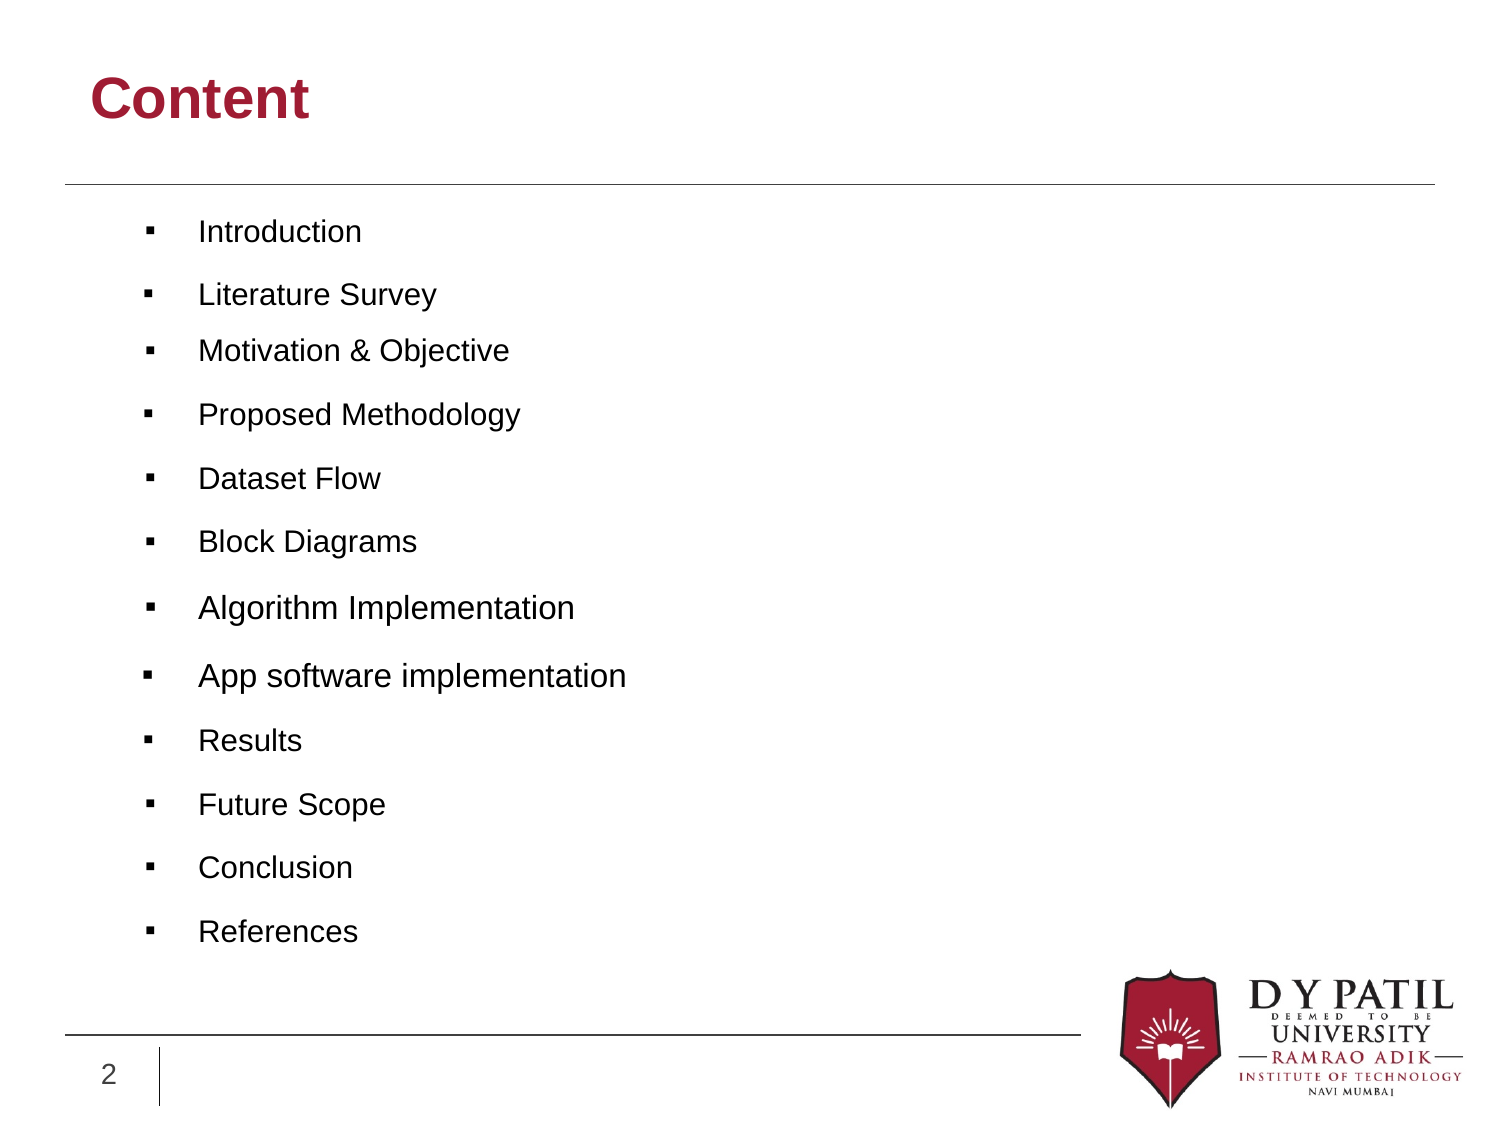

# Content
Introduction
Literature Survey
Motivation & Objective
Proposed Methodology
Dataset Flow
Block Diagrams
Algorithm Implementation
App software implementation
Results
Future Scope
Conclusion
References

2